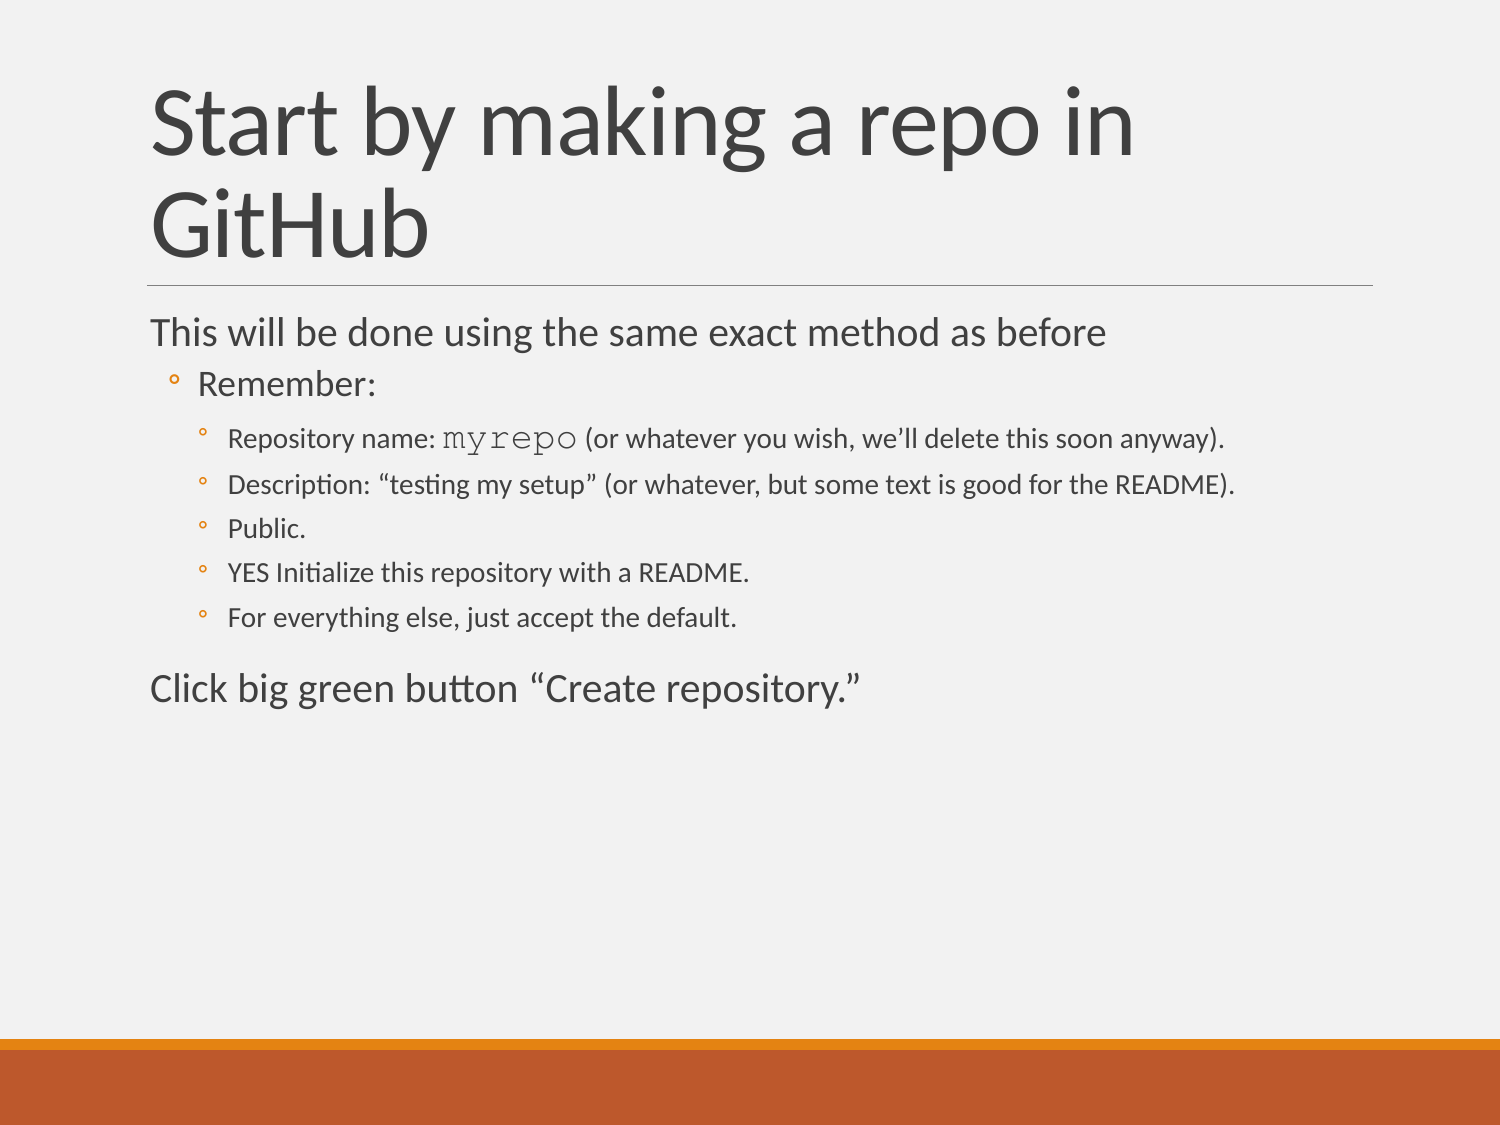

# Start by making a repo in GitHub
This will be done using the same exact method as before
Remember:
Repository name: myrepo (or whatever you wish, we’ll delete this soon anyway).
Description: “testing my setup” (or whatever, but some text is good for the README).
Public.
YES Initialize this repository with a README.
For everything else, just accept the default.
Click big green button “Create repository.”